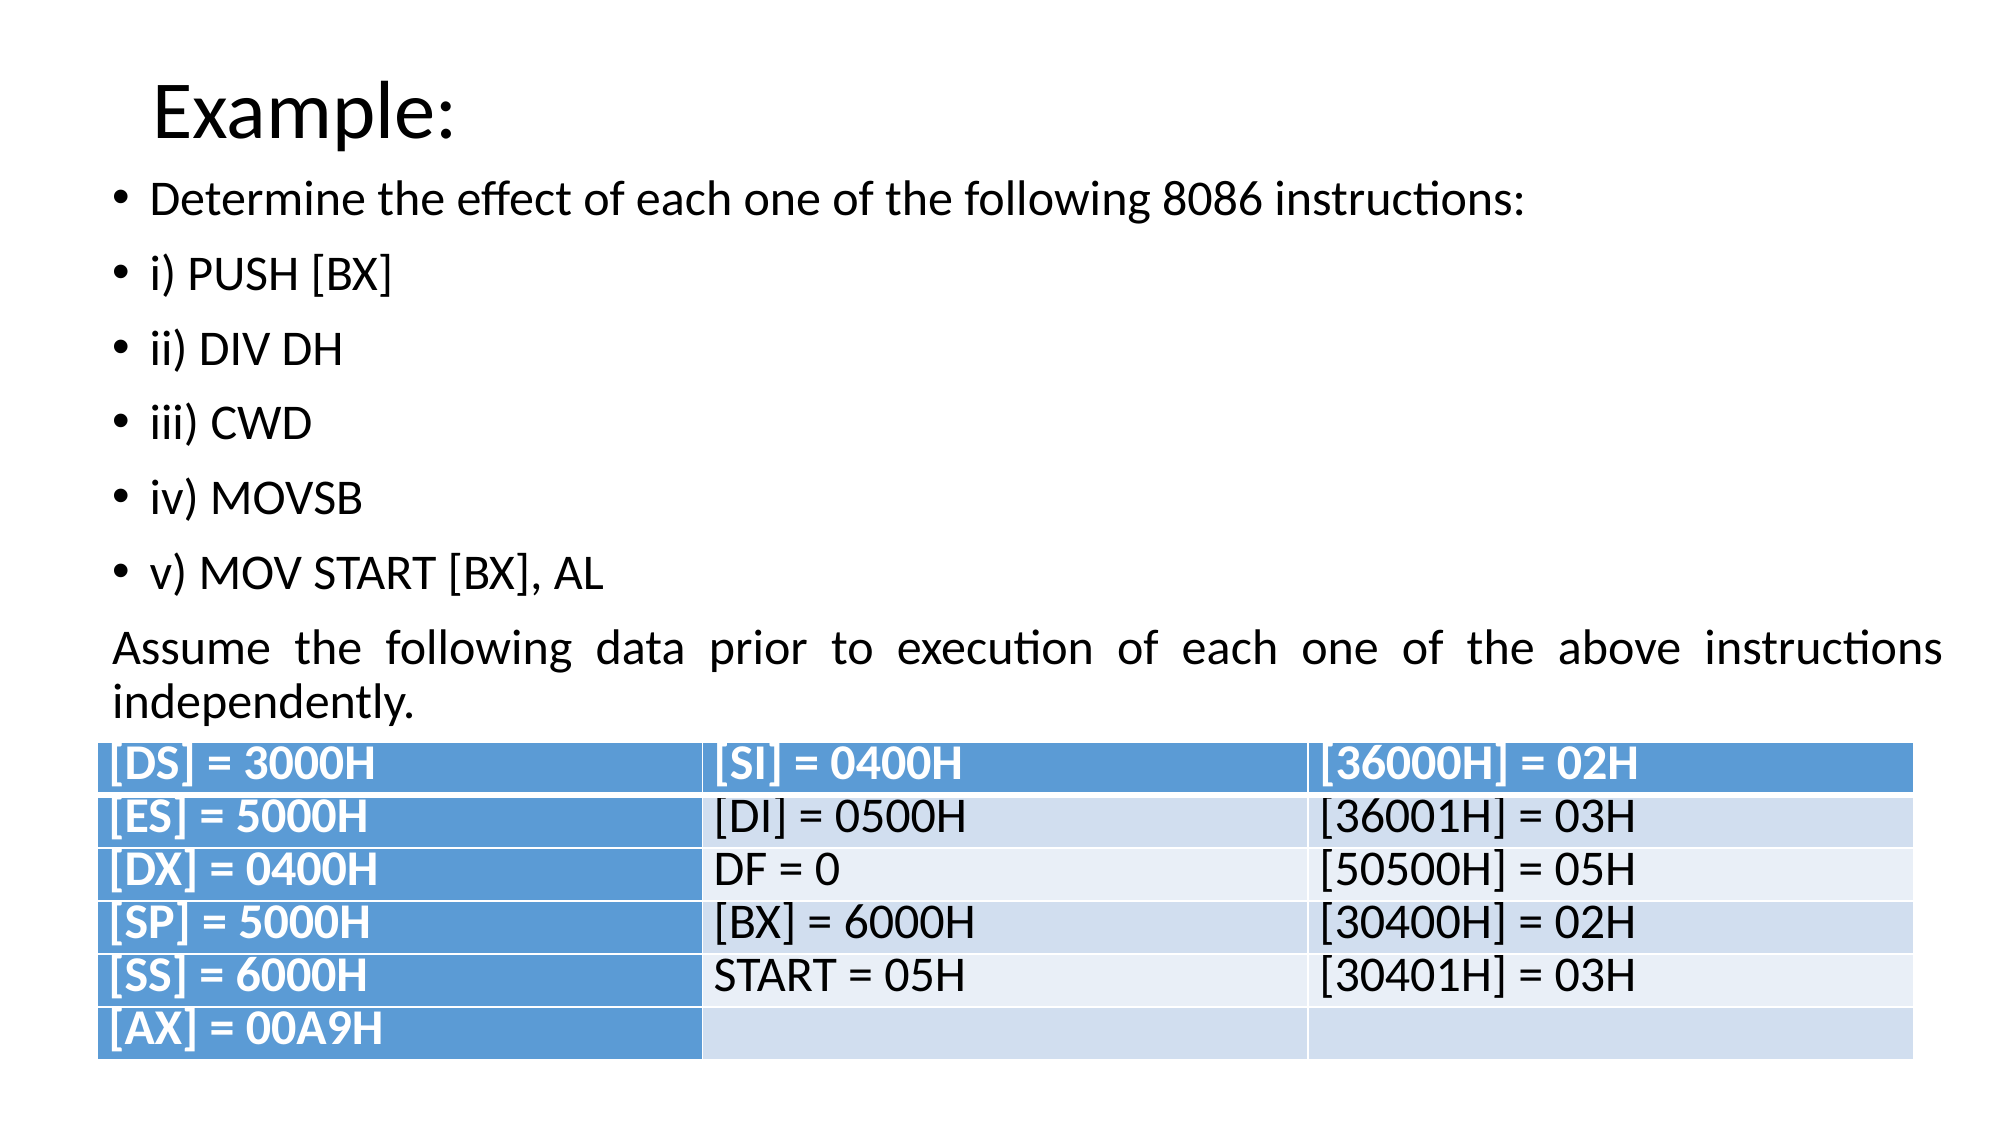

# Example:
Determine the effect of each one of the following 8086 instructions:
i) PUSH [BX]
ii) DIV DH
iii) CWD
iv) MOVSB
v) MOV START [BX], AL
Assume the following data prior to execution of each one of the above instructions independently.
| [DS] = 3000H | [SI] = 0400H | [36000H] = 02H |
| --- | --- | --- |
| [ES] = 5000H | [DI] = 0500H | [36001H] = 03H |
| [DX] = 0400H | DF = 0 | [50500H] = 05H |
| [SP] = 5000H | [BX] = 6000H | [30400H] = 02H |
| [SS] = 6000H | START = 05H | [30401H] = 03H |
| [AX] = 00A9H |  |  |